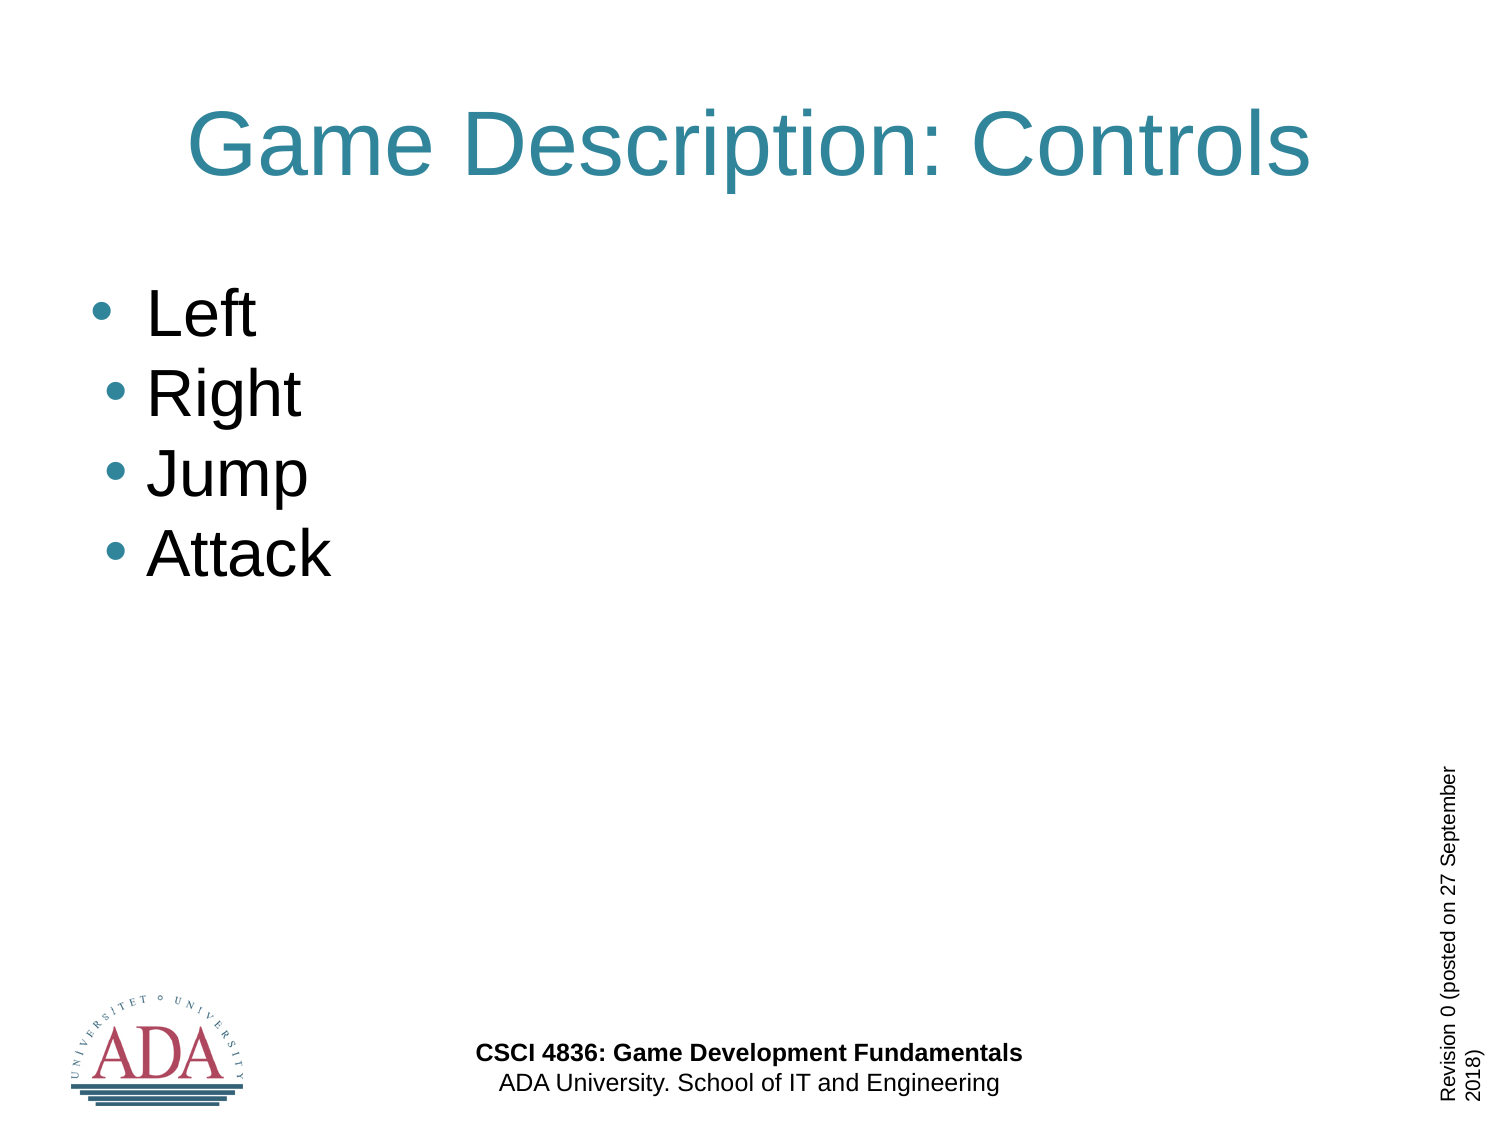

# Game Description: Controls
Left
Right
Jump
Attack